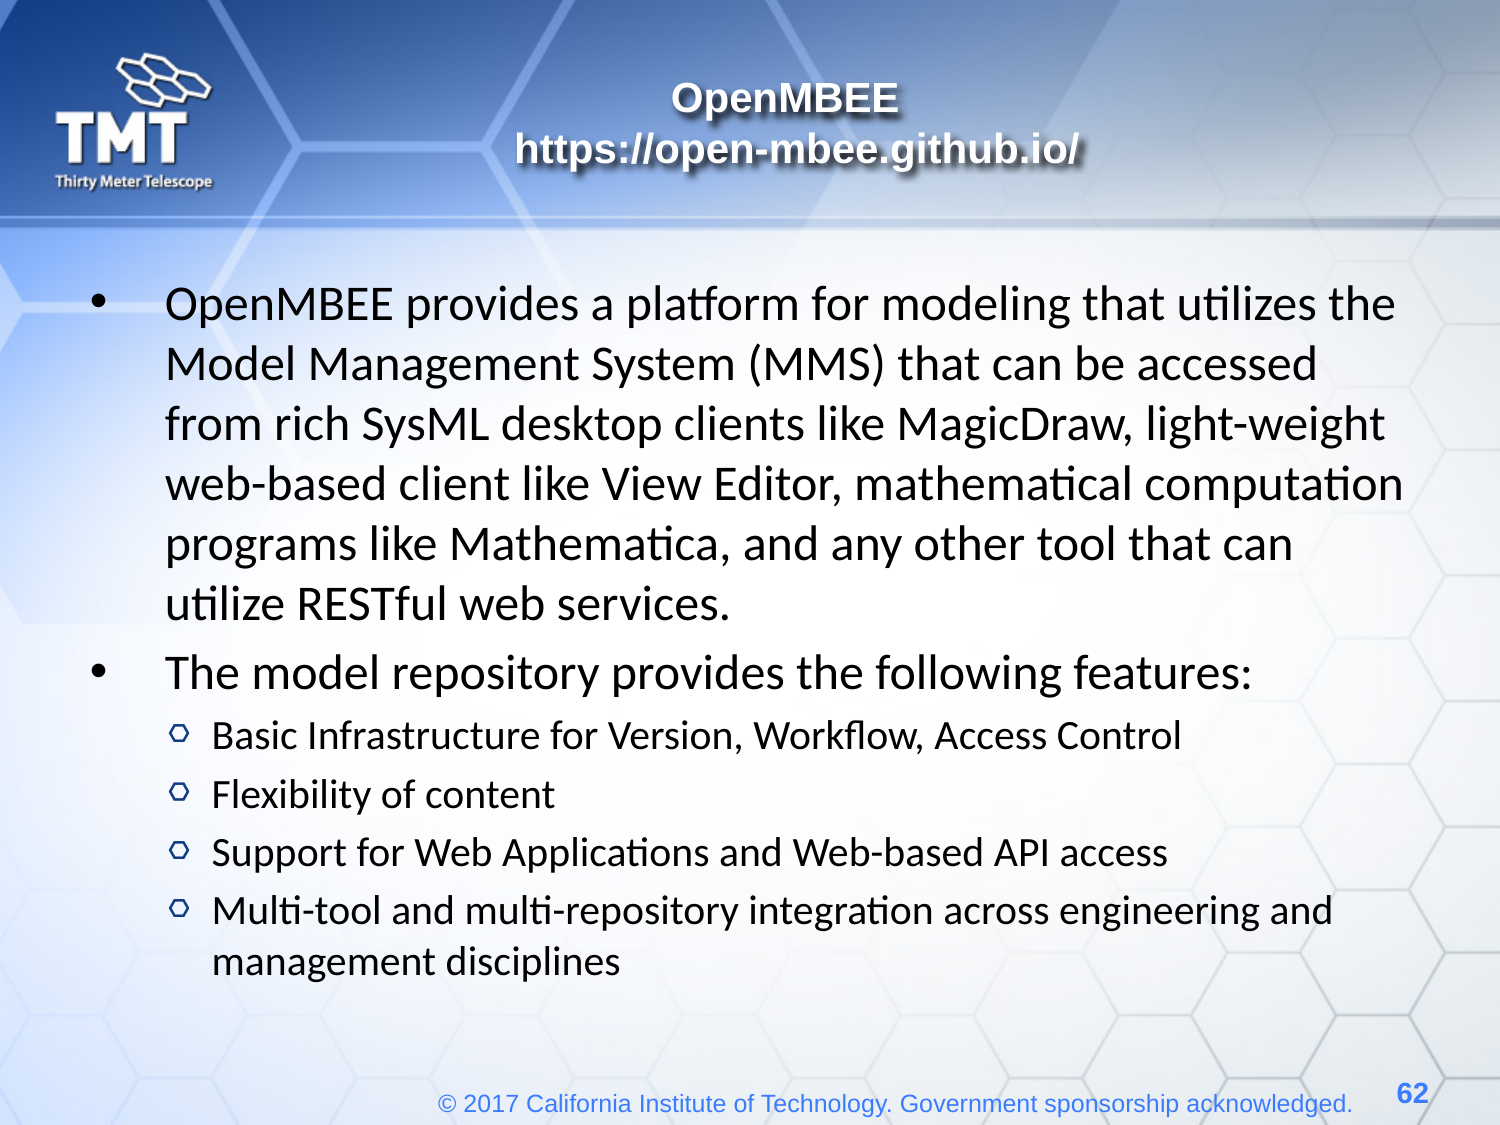

# OpenMBEE https://open-mbee.github.io/
OpenMBEE provides a platform for modeling that utilizes the Model Management System (MMS) that can be accessed from rich SysML desktop clients like MagicDraw, light-weight web-based client like View Editor, mathematical computation programs like Mathematica, and any other tool that can utilize RESTful web services.
The model repository provides the following features:
Basic Infrastructure for Version, Workflow, Access Control
Flexibility of content
Support for Web Applications and Web-based API access
Multi-tool and multi-repository integration across engineering and management disciplines